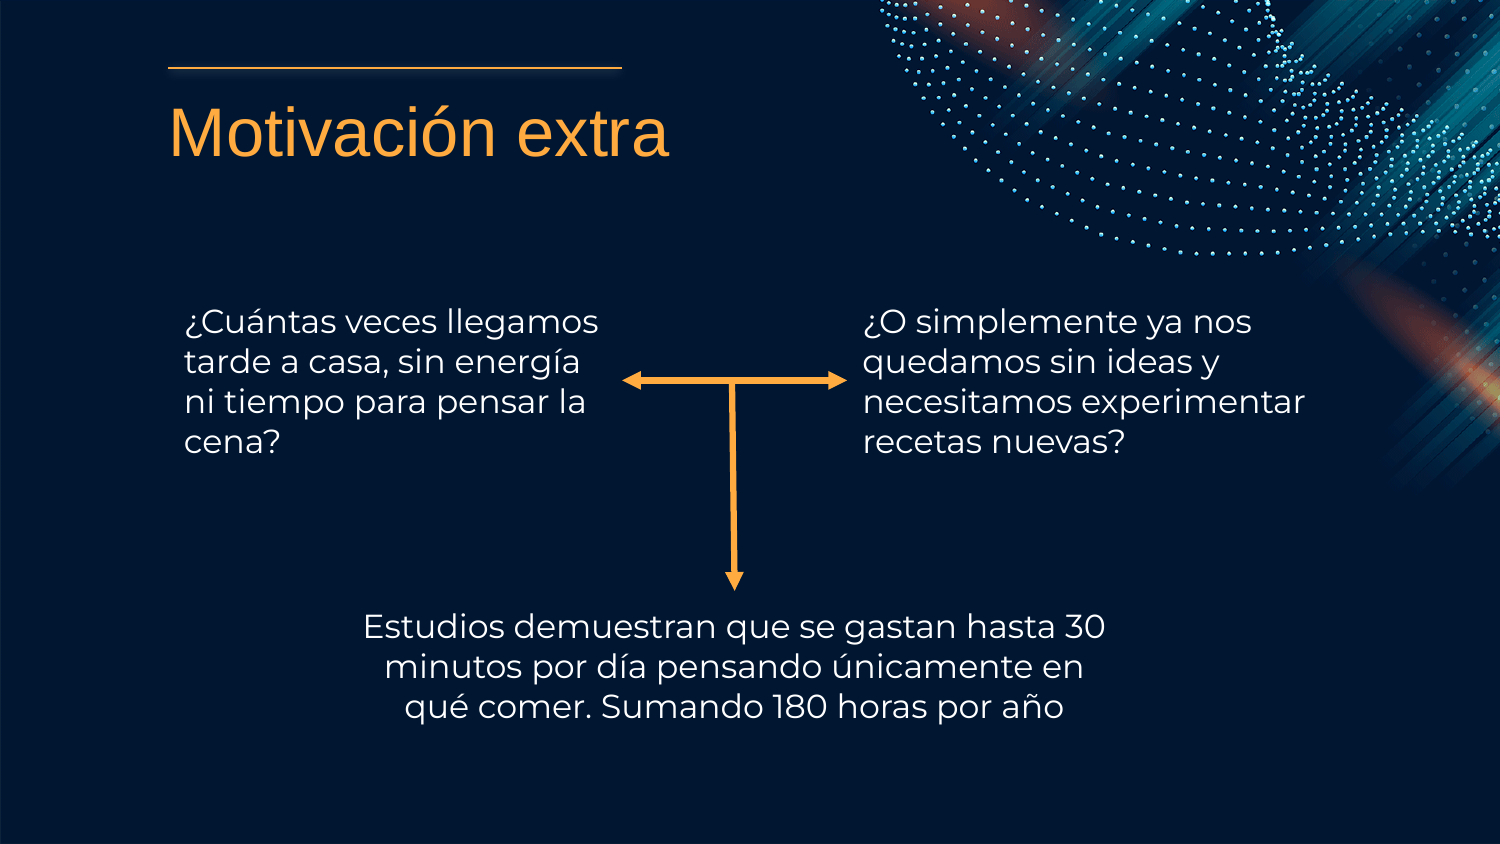

# Motivación extra
¿Cuántas veces llegamos tarde a casa, sin energía ni tiempo para pensar la cena?
¿O simplemente ya nos quedamos sin ideas y necesitamos experimentar recetas nuevas?
Estudios demuestran que se gastan hasta 30 minutos por día pensando únicamente en qué comer. Sumando 180 horas por año